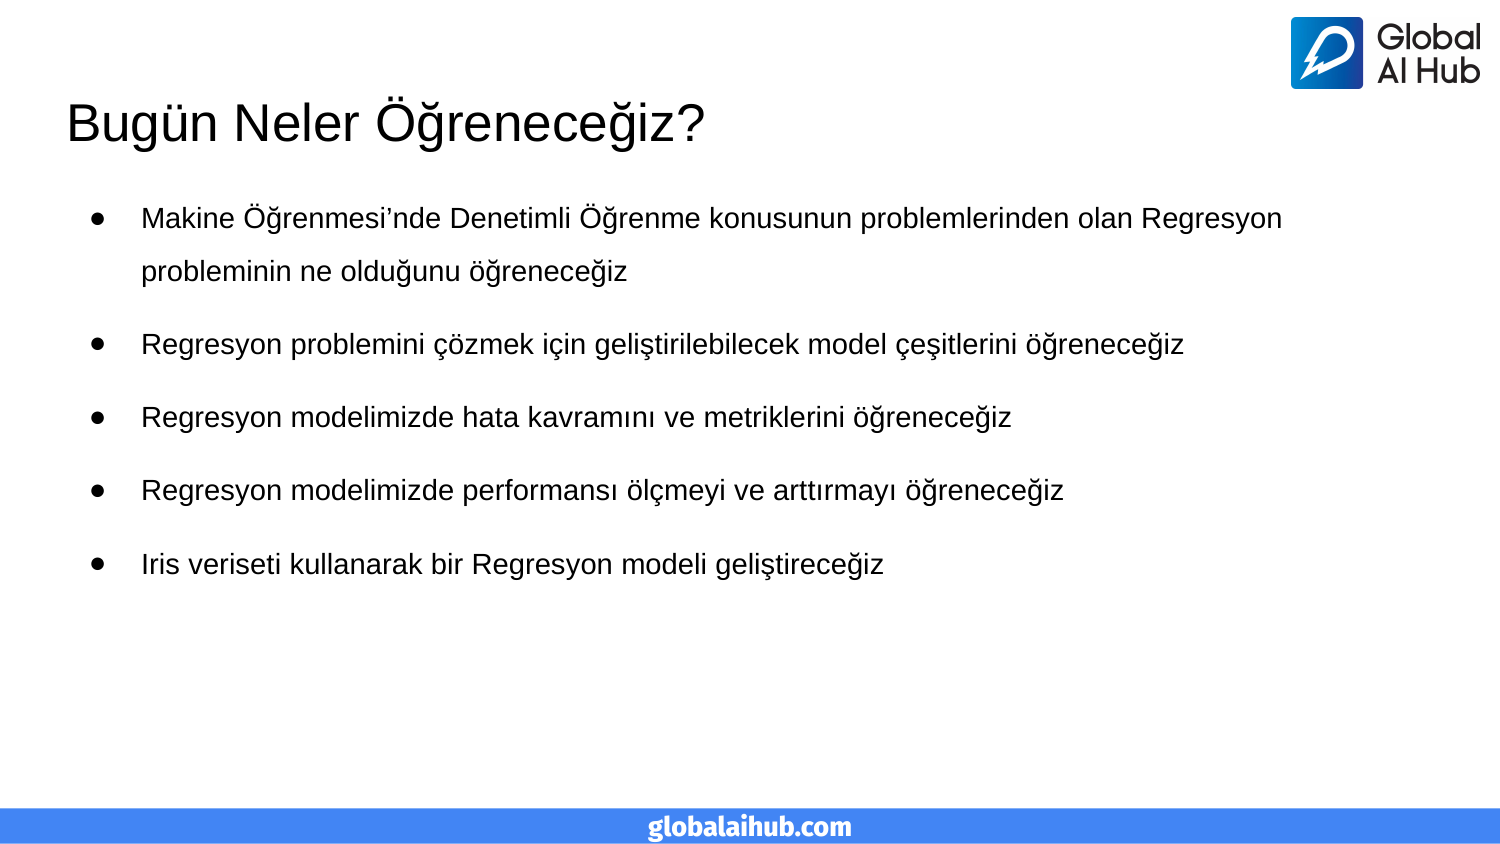

# Bugün Neler Öğreneceğiz?
Makine Öğrenmesi’nde Denetimli Öğrenme konusunun problemlerinden olan Regresyon probleminin ne olduğunu öğreneceğiz
Regresyon problemini çözmek için geliştirilebilecek model çeşitlerini öğreneceğiz
Regresyon modelimizde hata kavramını ve metriklerini öğreneceğiz
Regresyon modelimizde performansı ölçmeyi ve arttırmayı öğreneceğiz
Iris veriseti kullanarak bir Regresyon modeli geliştireceğiz